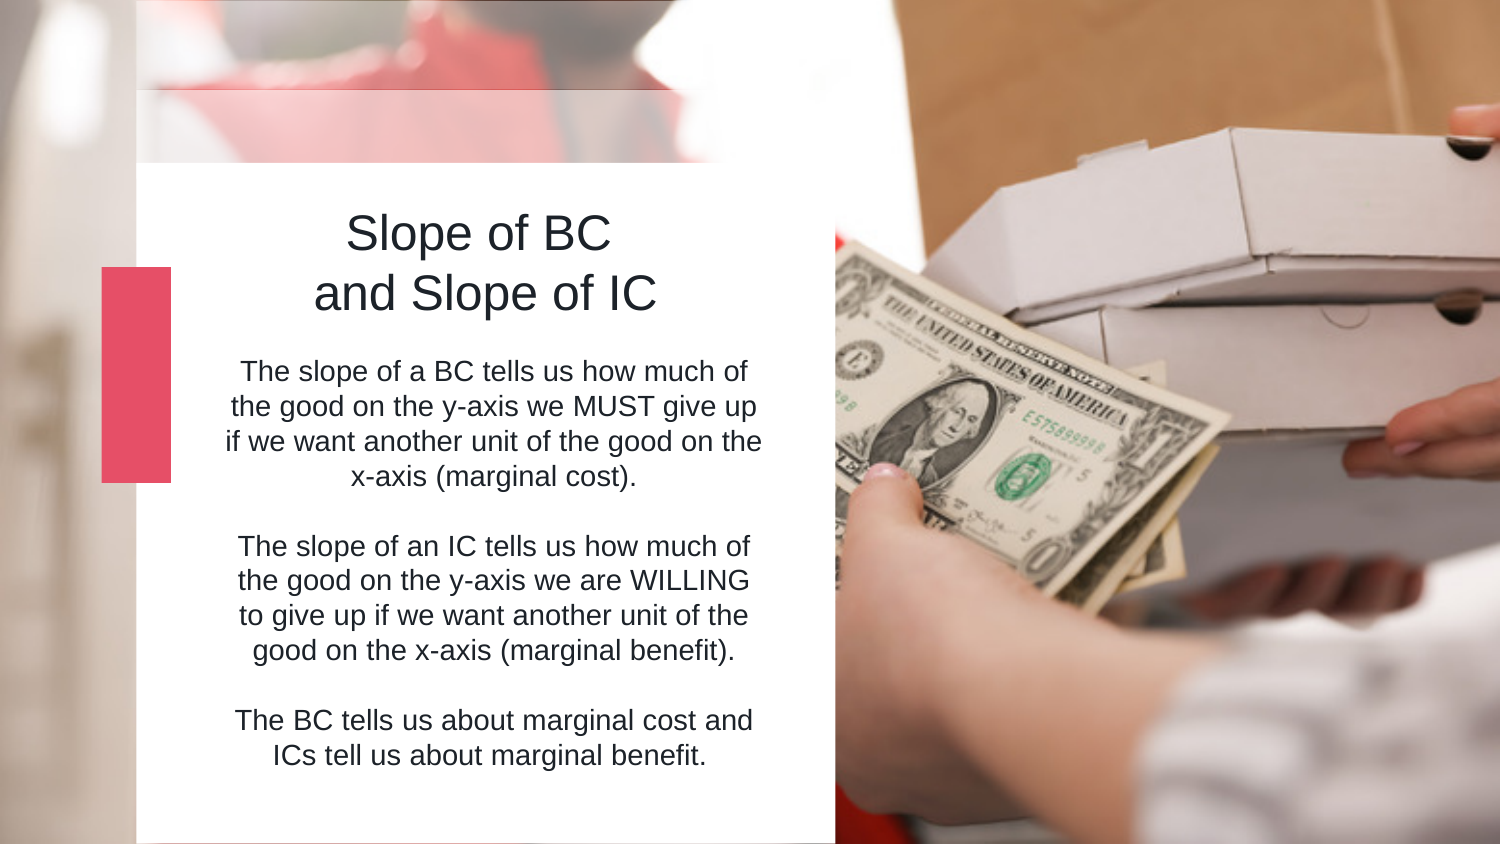

z
Slope of BC
and Slope of IC

The slope of a BC tells us how much of the good on the y-axis we MUST give up if we want another unit of the good on the x-axis (marginal cost).

The slope of an IC tells us how much of the good on the y-axis we are WILLING to give up if we want another unit of the good on the x-axis (marginal benefit).

The BC tells us about marginal cost and ICs tell us about marginal benefit.